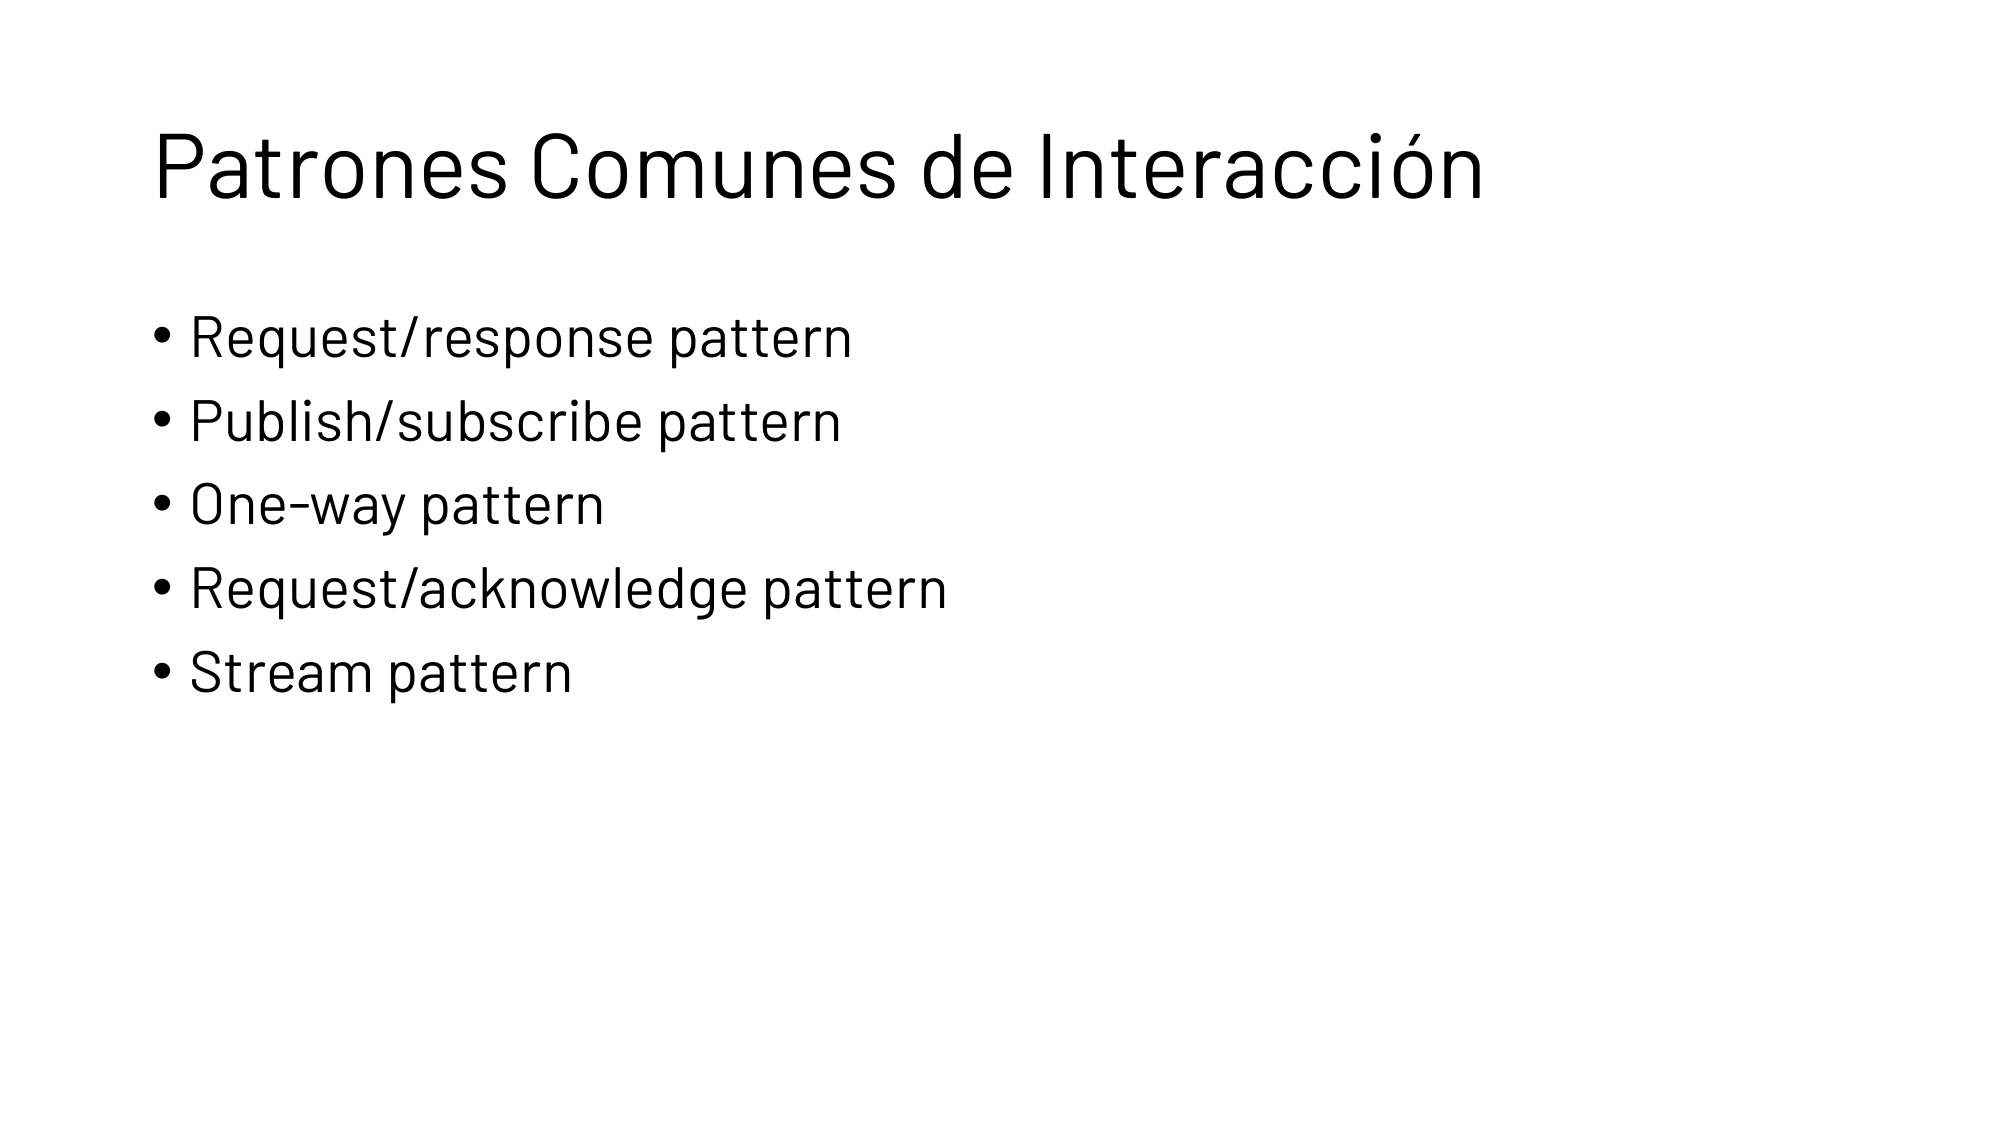

# Patrones Comunes de Interacción
Request/response pattern
Publish/subscribe pattern
One-way pattern
Request/acknowledge pattern
Stream pattern